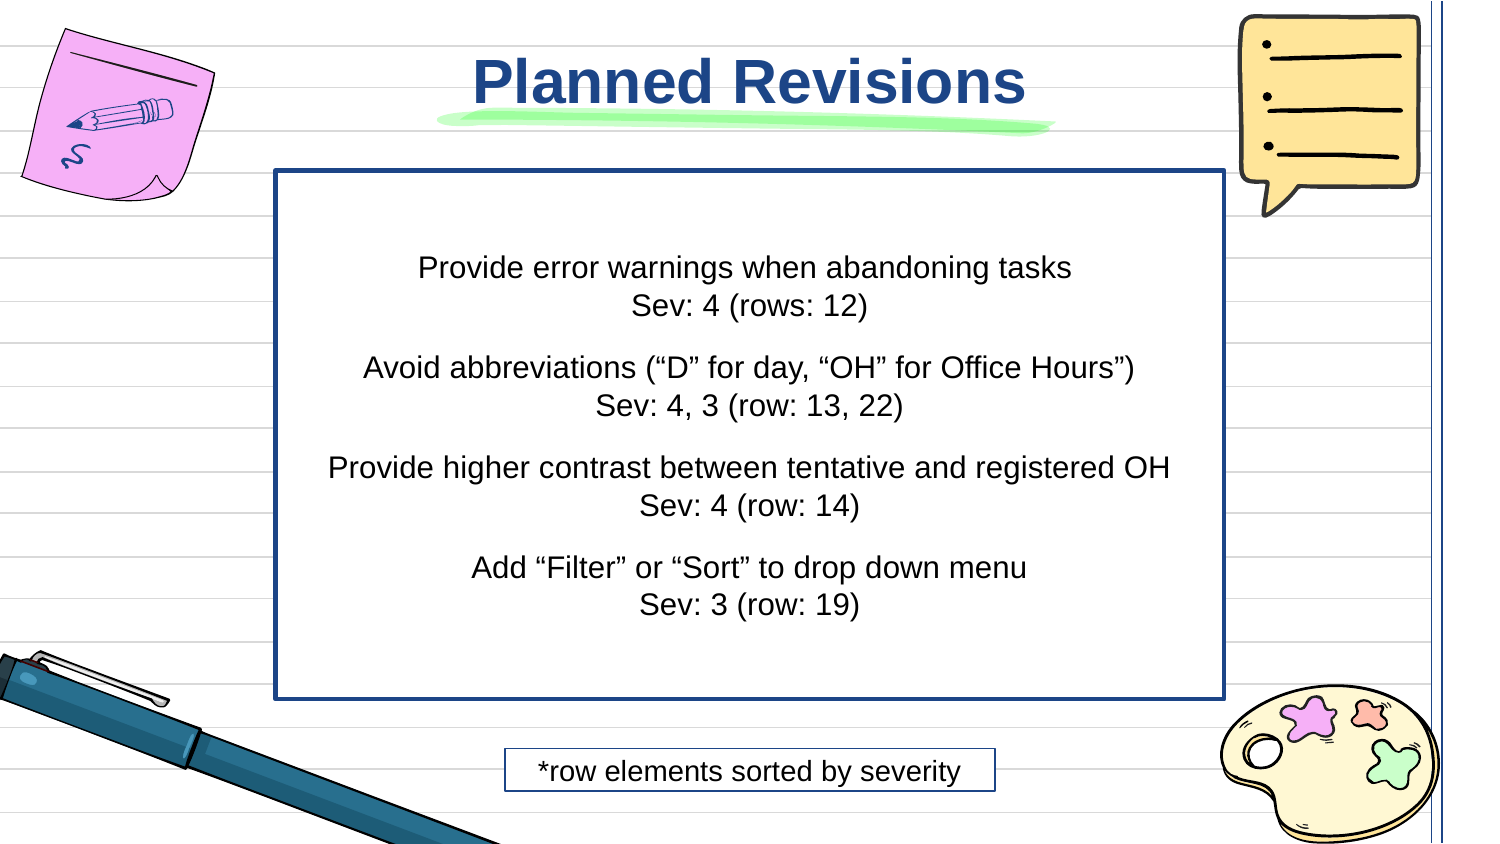

Planned Revisions

Provide error warnings when abandoning tasks
Sev: 4 (rows: 12)

Avoid abbreviations (“D” for day, “OH” for Office Hours”)
Sev: 4, 3 (row: 13, 22)

Provide higher contrast between tentative and registered OH
Sev: 4 (row: 14)

Add “Filter” or “Sort” to drop down menu
Sev: 3 (row: 19)

*row elements sorted by severity